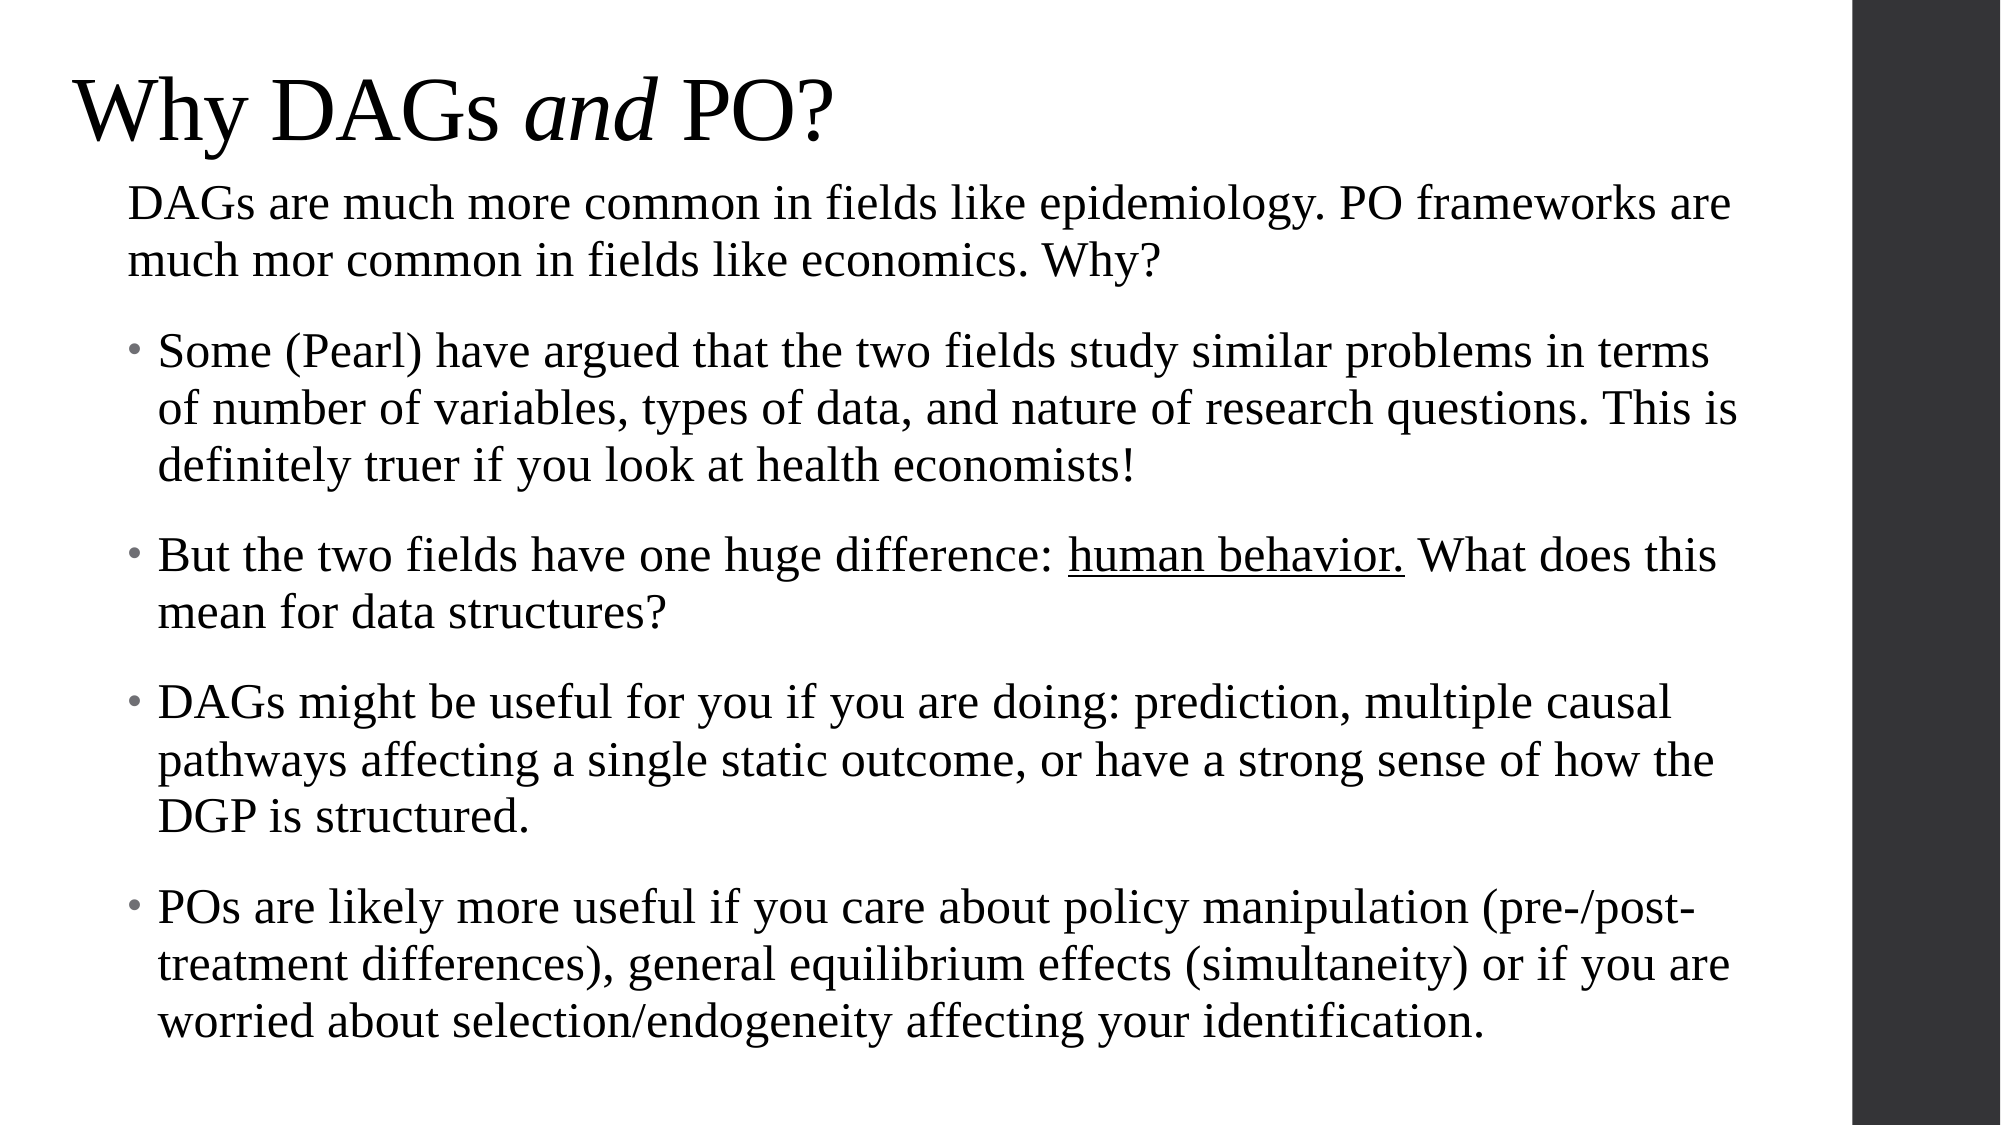

# Why DAGs and PO?
DAGs are much more common in fields like epidemiology. PO frameworks are much mor common in fields like economics. Why?
Some (Pearl) have argued that the two fields study similar problems in terms of number of variables, types of data, and nature of research questions. This is definitely truer if you look at health economists!
But the two fields have one huge difference: human behavior. What does this mean for data structures?
DAGs might be useful for you if you are doing: prediction, multiple causal pathways affecting a single static outcome, or have a strong sense of how the DGP is structured.
POs are likely more useful if you care about policy manipulation (pre-/post-treatment differences), general equilibrium effects (simultaneity) or if you are worried about selection/endogeneity affecting your identification.